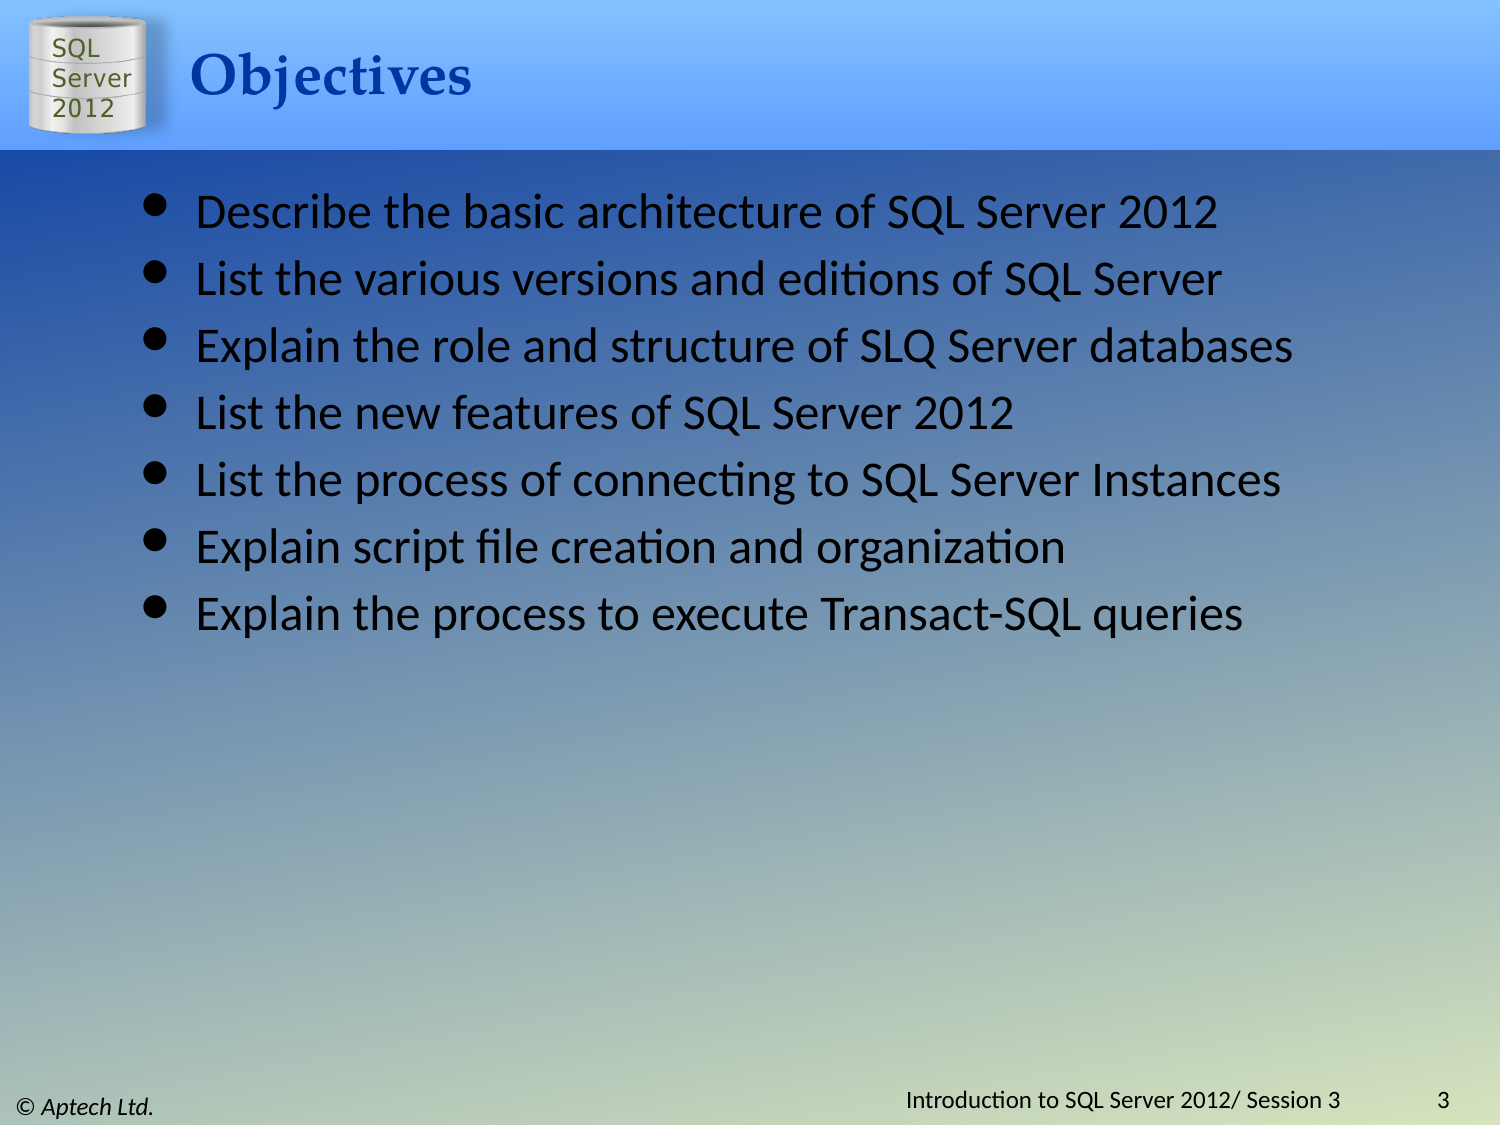

# Objectives
Describe the basic architecture of SQL Server 2012
List the various versions and editions of SQL Server
Explain the role and structure of SLQ Server databases
List the new features of SQL Server 2012
List the process of connecting to SQL Server Instances
Explain script file creation and organization
Explain the process to execute Transact-SQL queries

Introduction to SQL Server 2012/ Session 3
3